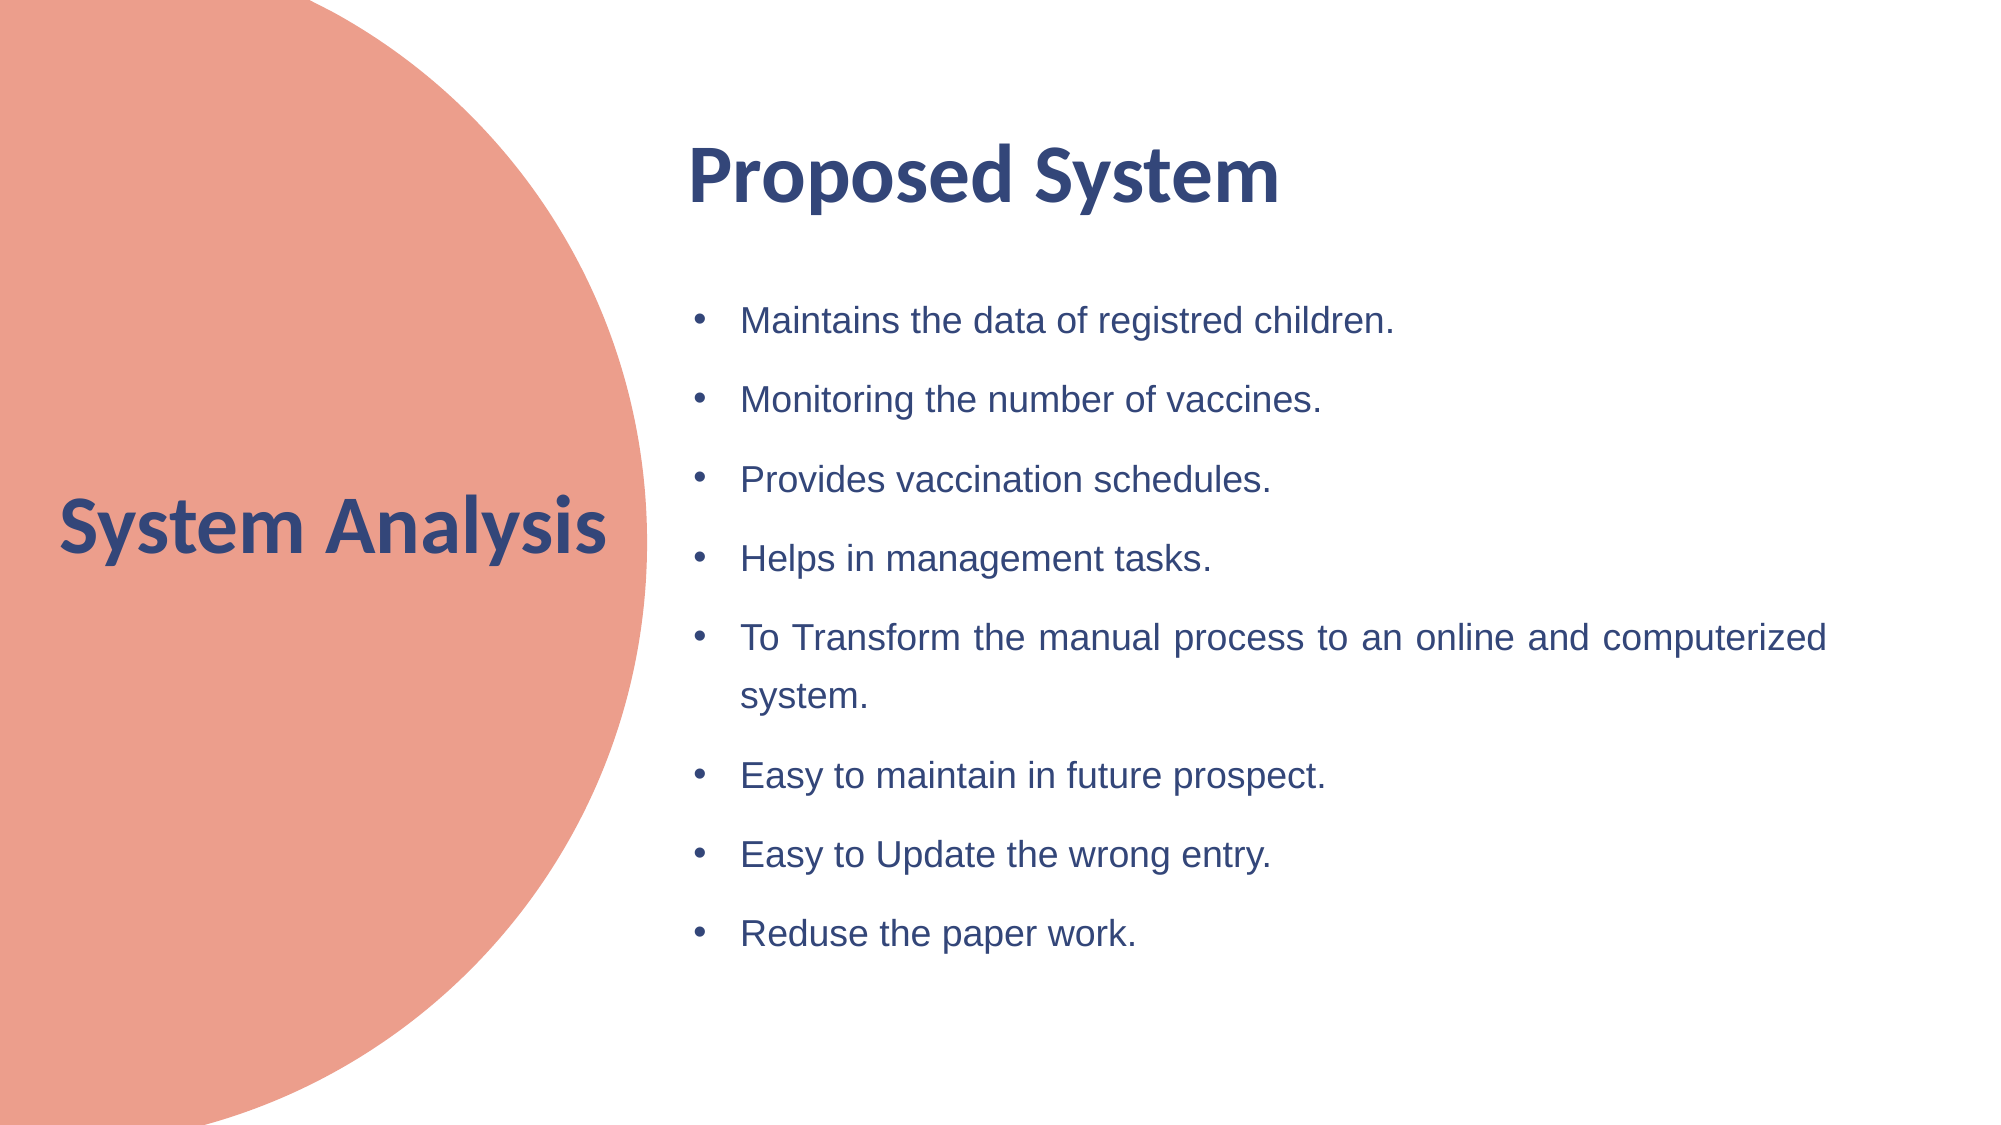

# Proposed System
Maintains the data of registred children.
Monitoring the number of vaccines.
Provides vaccination schedules.
Helps in management tasks.
To Transform the manual process to an online and computerized system.
Easy to maintain in future prospect.
Easy to Update the wrong entry.
Reduse the paper work.

System Analysis